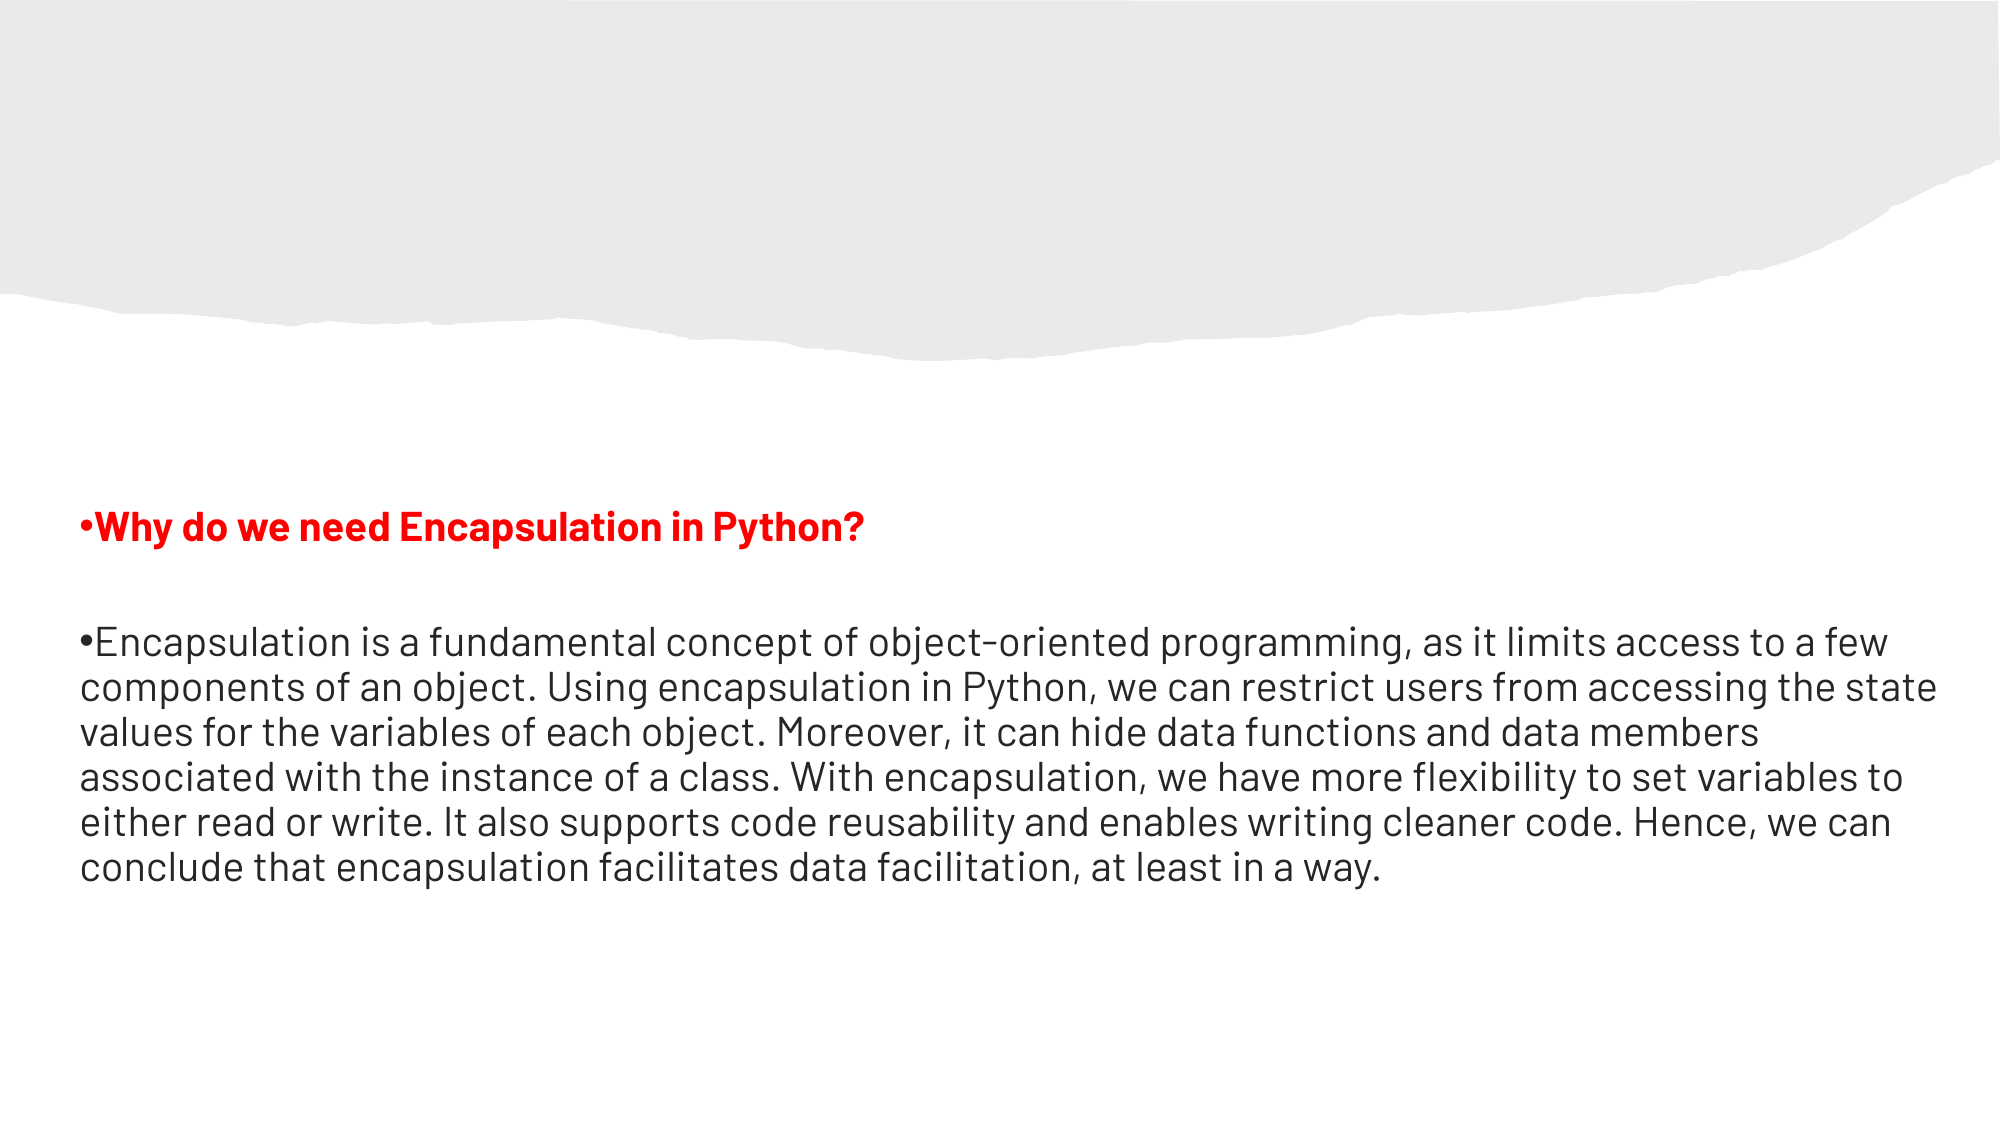

Why do we need Encapsulation in Python?

Encapsulation is a fundamental concept of object-oriented programming, as it limits access to a few components of an object. Using encapsulation in Python, we can restrict users from accessing the state values for the variables of each object. Moreover, it can hide data functions and data members associated with the instance of a class. With encapsulation, we have more flexibility to set variables to either read or write. It also supports code reusability and enables writing cleaner code. Hence, we can conclude that encapsulation facilitates data facilitation, at least in a way.